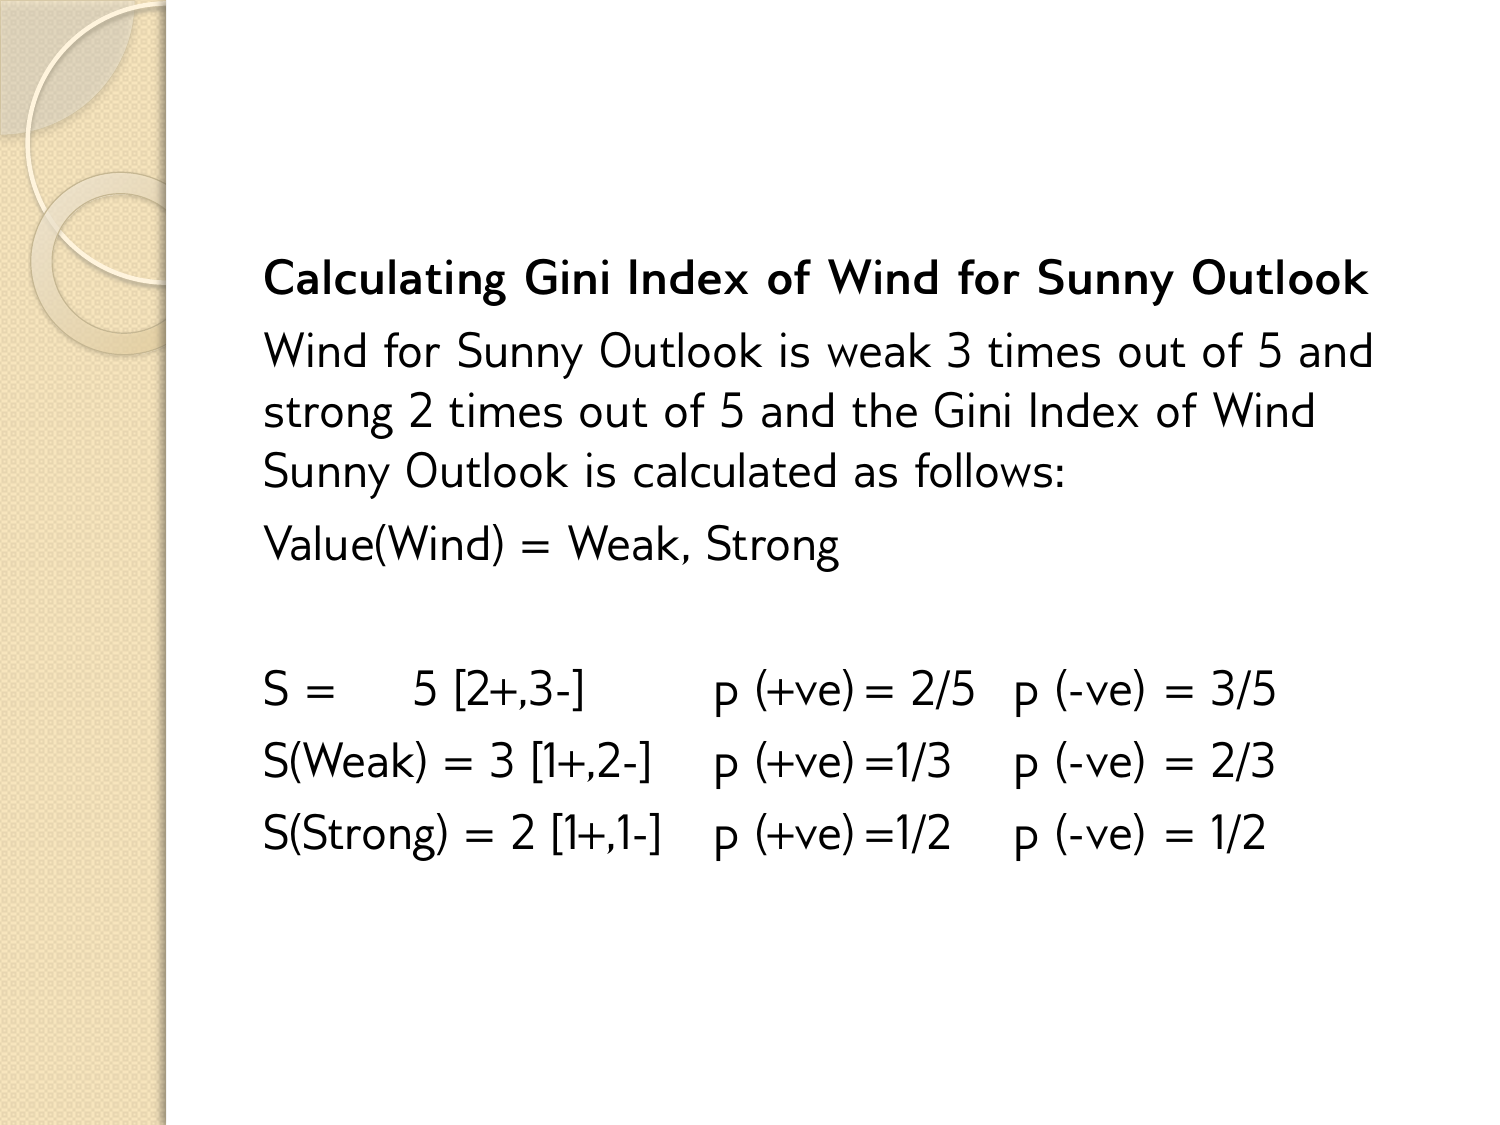

#
Calculating Gini Index of Wind for Sunny Outlook
Wind for Sunny Outlook is weak 3 times out of 5 and strong 2 times out of 5 and the Gini Index of Wind Sunny Outlook is calculated as follows:
Value(Wind) = Weak, Strong

S = 	5 [2+,3-]	p (+ve)	= 2/5	p (-ve)	= 3/5
S(Weak) = 3 [1+,2-]	p (+ve)	=1/3	p (-ve)	= 2/3
S(Strong) = 2 [1+,1-] 	p (+ve)	=1/2	p (-ve)	= 1/2